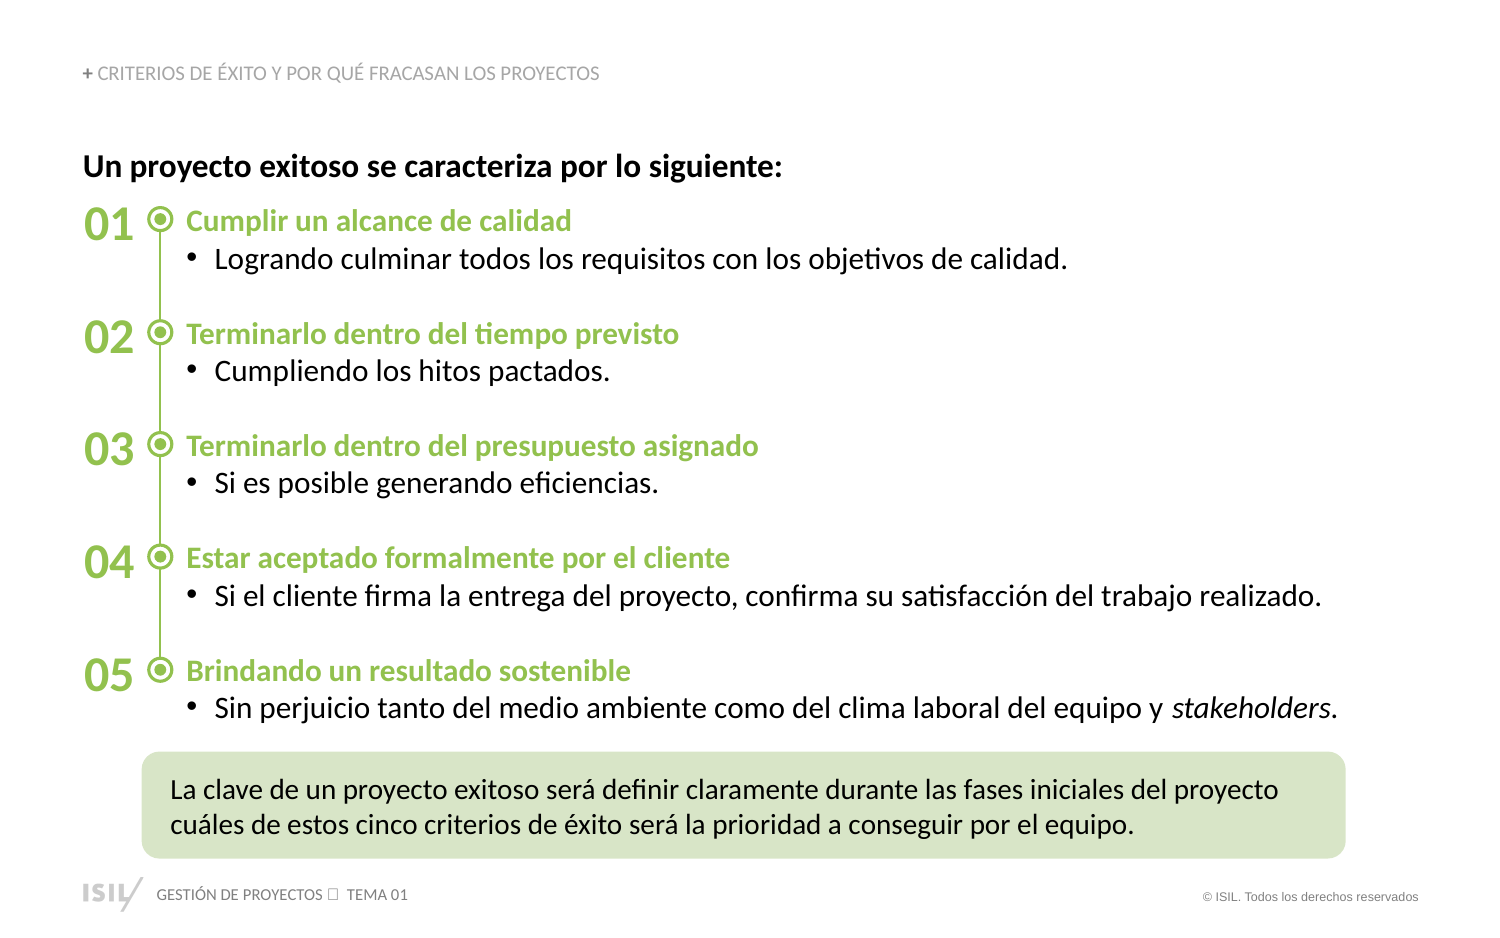

+ CRITERIOS DE ÉXITO Y POR QUÉ FRACASAN LOS PROYECTOS
Un proyecto exitoso se caracteriza por lo siguiente:
Cumplir un alcance de calidad
Logrando culminar todos los requisitos con los objetivos de calidad.

Terminarlo dentro del tiempo previsto
Cumpliendo los hitos pactados.

Terminarlo dentro del presupuesto asignado
Si es posible generando eficiencias.

Estar aceptado formalmente por el cliente
Si el cliente firma la entrega del proyecto, confirma su satisfacción del trabajo realizado.

Brindando un resultado sostenible
Sin perjuicio tanto del medio ambiente como del clima laboral del equipo y stakeholders.
01

02

03

04

05

La clave de un proyecto exitoso será definir claramente durante las fases iniciales del proyecto cuáles de estos cinco criterios de éxito será la prioridad a conseguir por el equipo.